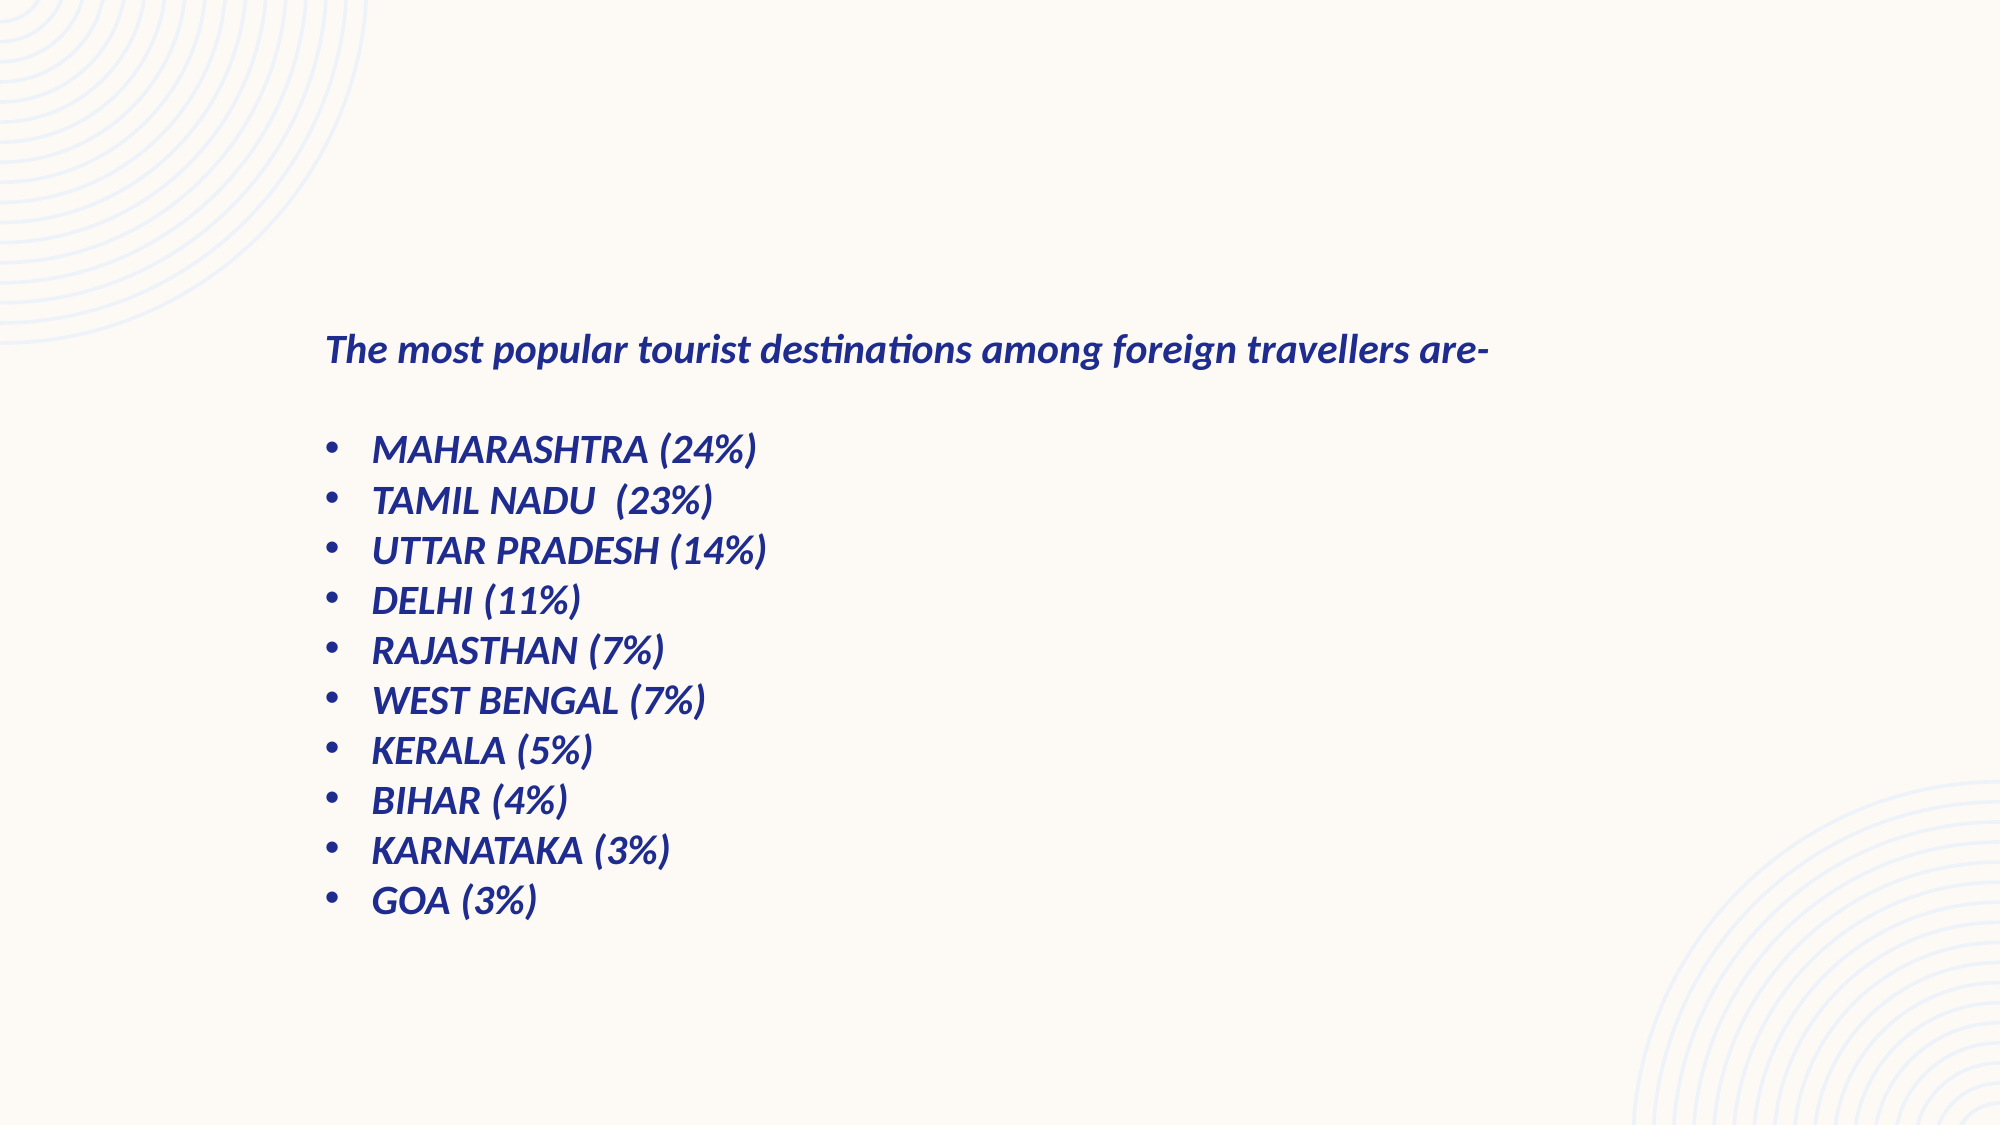

The most popular tourist destinations among foreign travellers are-

MAHARASHTRA (24%)
TAMIL NADU  (23%)
UTTAR PRADESH (14%)
DELHI (11%)
RAJASTHAN (7%)
WEST BENGAL (7%)
KERALA (5%)
BIHAR (4%)
KARNATAKA (3%)
GOA (3%)